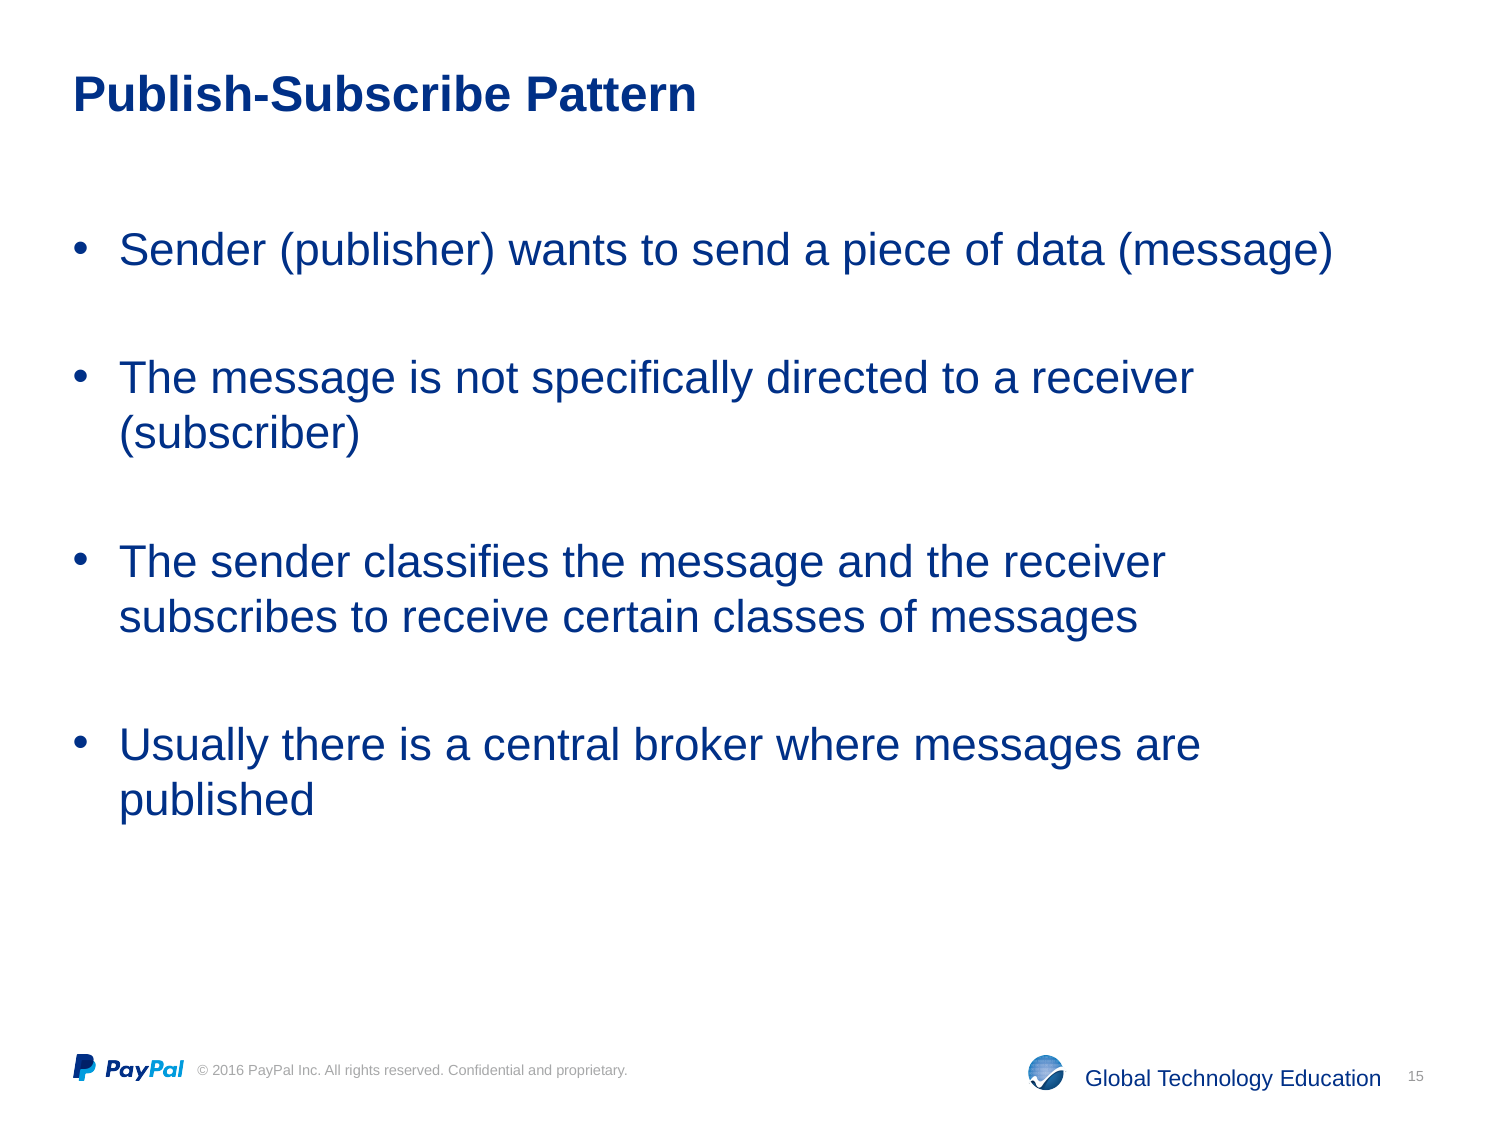

# Publish-Subscribe Pattern
Sender (publisher) wants to send a piece of data (message)

The message is not specifically directed to a receiver (subscriber)

The sender classifies the message and the receiver subscribes to receive certain classes of messages

Usually there is a central broker where messages are published
15